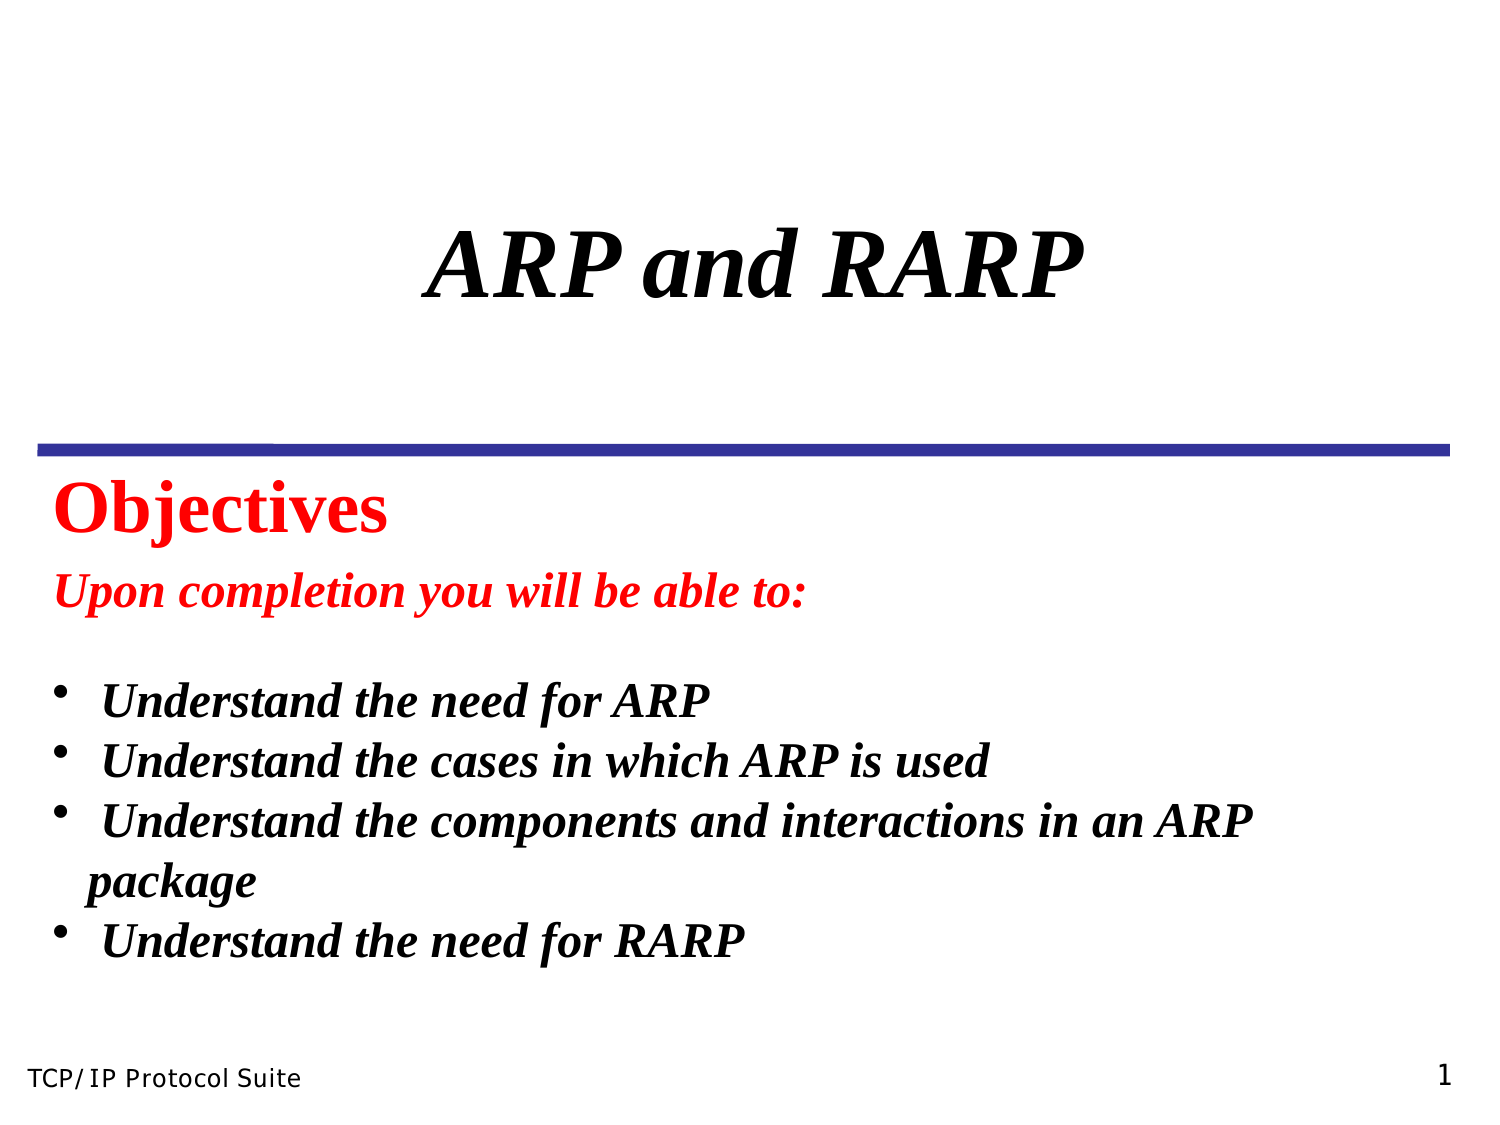

ARP and RARP
Objectives

Upon completion you will be able to:
 Understand the need for ARP
 Understand the cases in which ARP is used
 Understand the components and interactions in an ARP package
 Understand the need for RARP
1
TCP/IP Protocol Suite